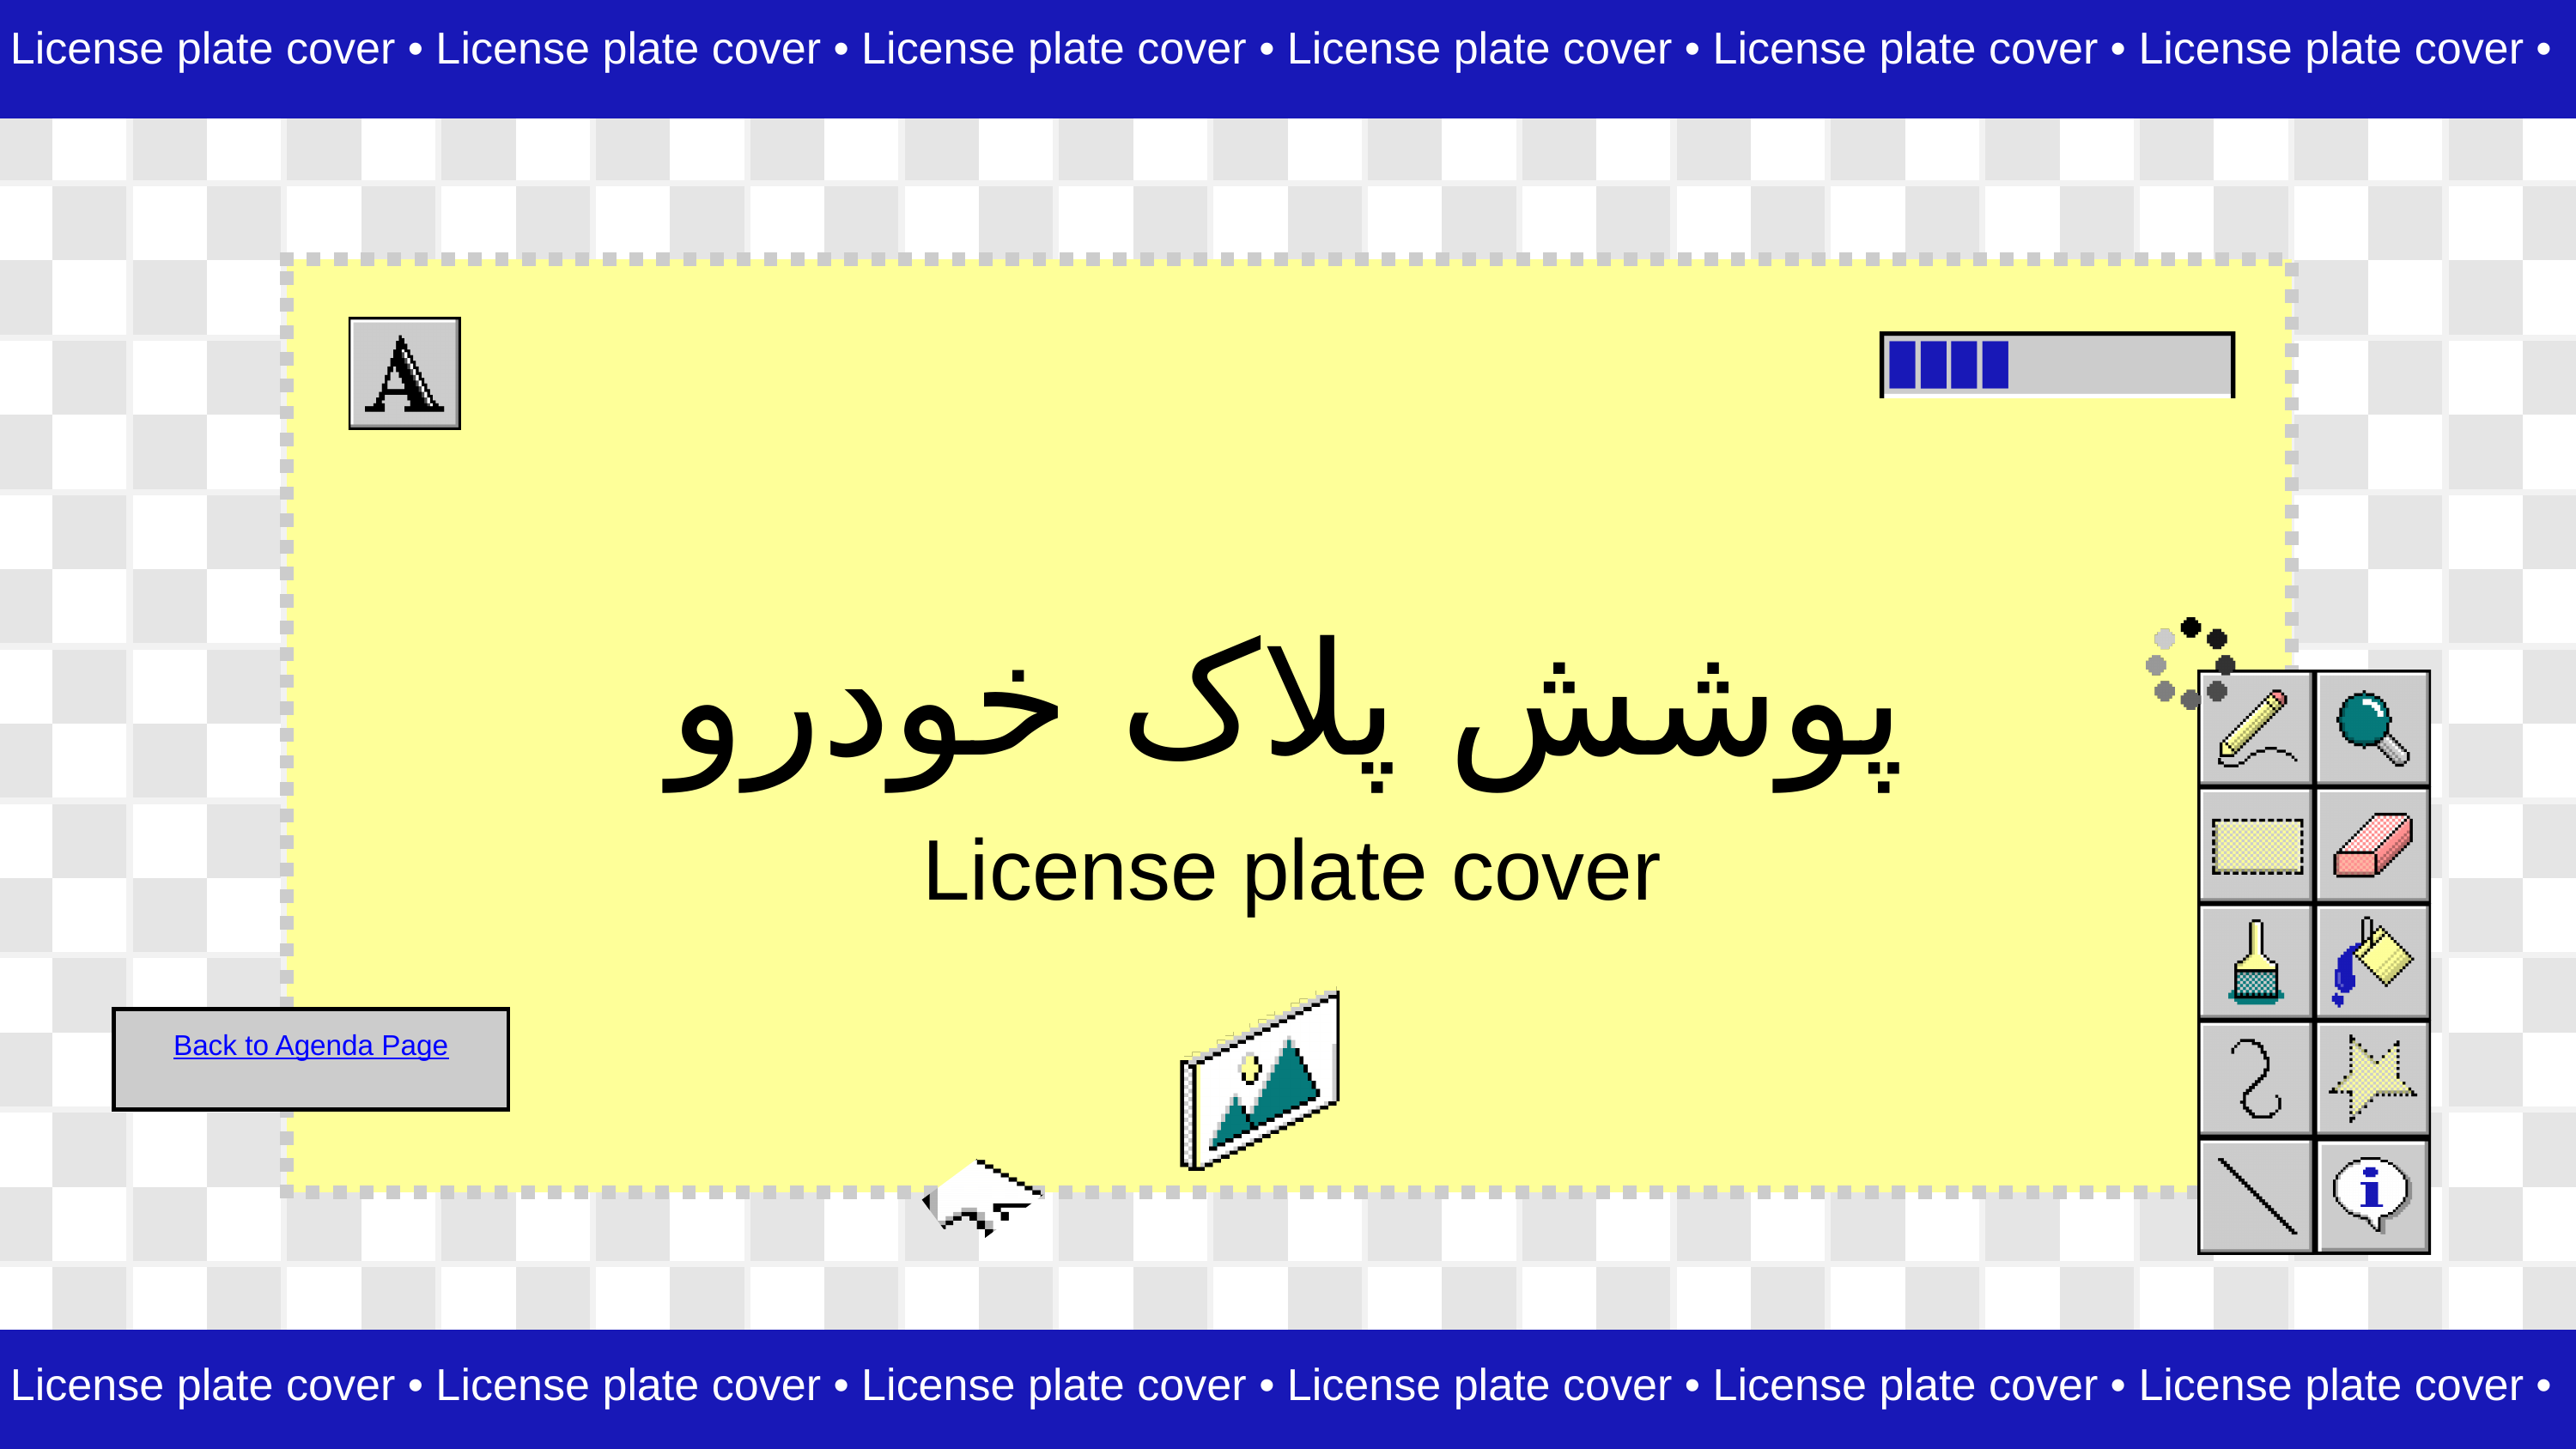

License plate cover • License plate cover • License plate cover • License plate cover • License plate cover • License plate cover •

پوشش پلاک خودرو

License plate cover

Back to Agenda Page

License plate cover • License plate cover • License plate cover • License plate cover • License plate cover • License plate cover •